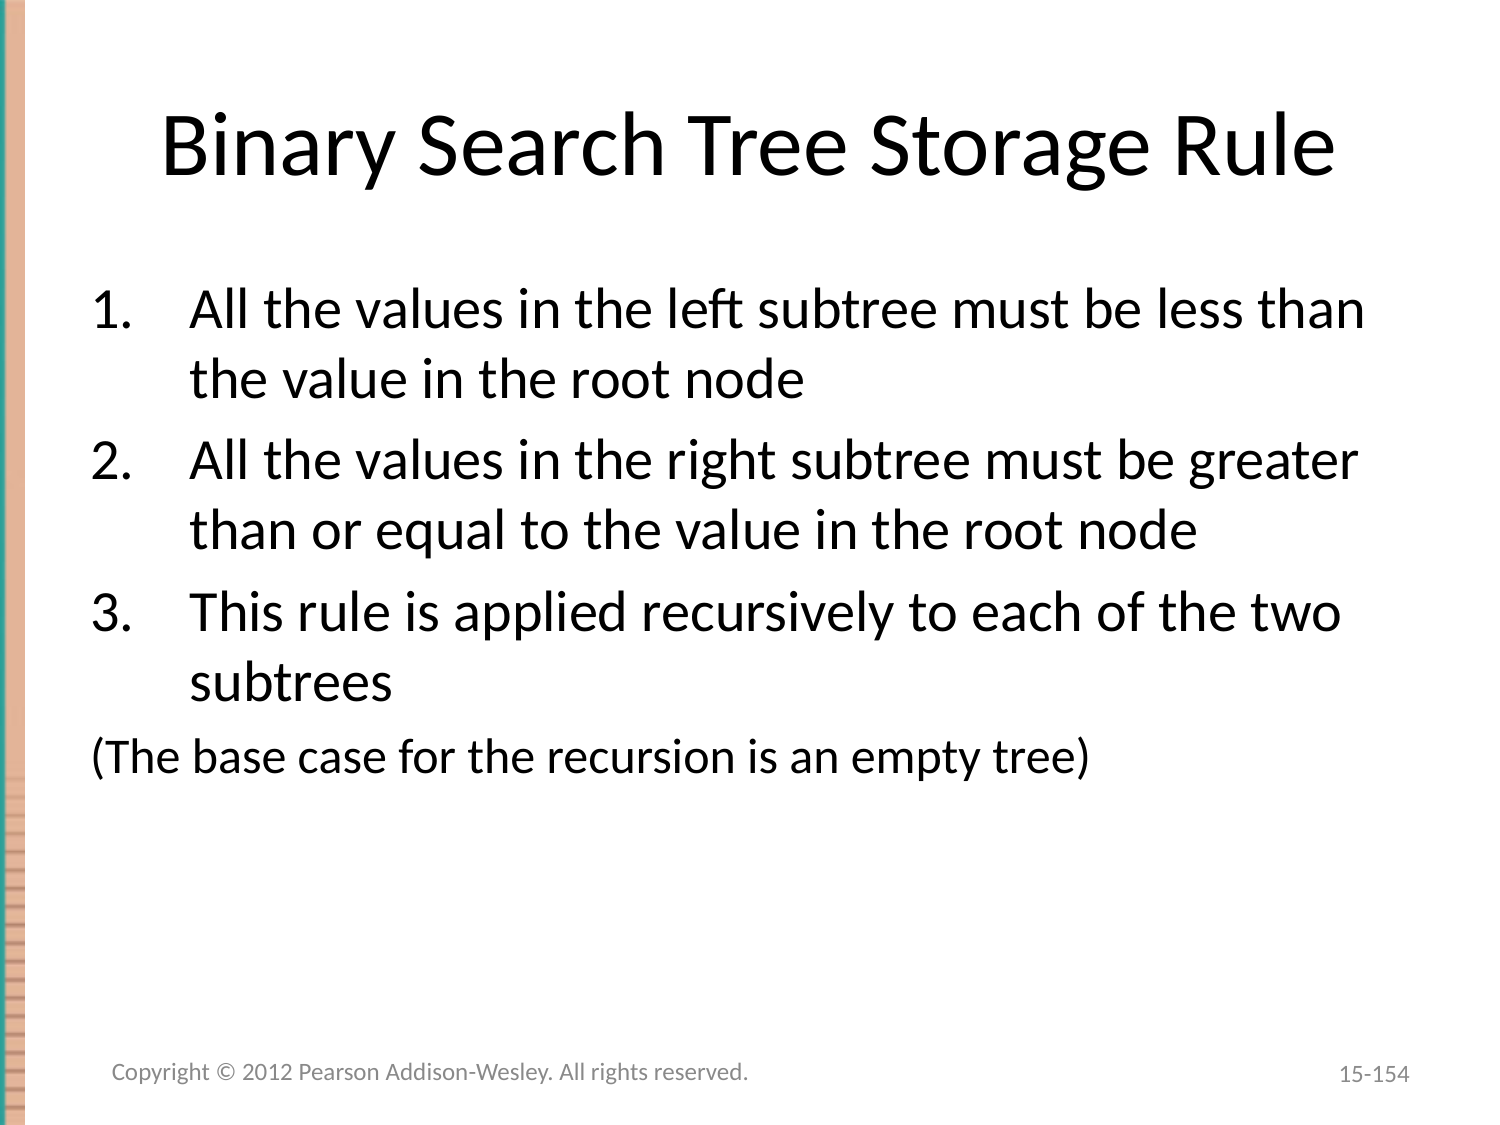

# Binary Search Tree Storage Rule
All the values in the left subtree must be less than the value in the root node
All the values in the right subtree must be greater than or equal to the value in the root node
This rule is applied recursively to each of the two subtrees
(The base case for the recursion is an empty tree)
Copyright © 2012 Pearson Addison-Wesley. All rights reserved.
15-154